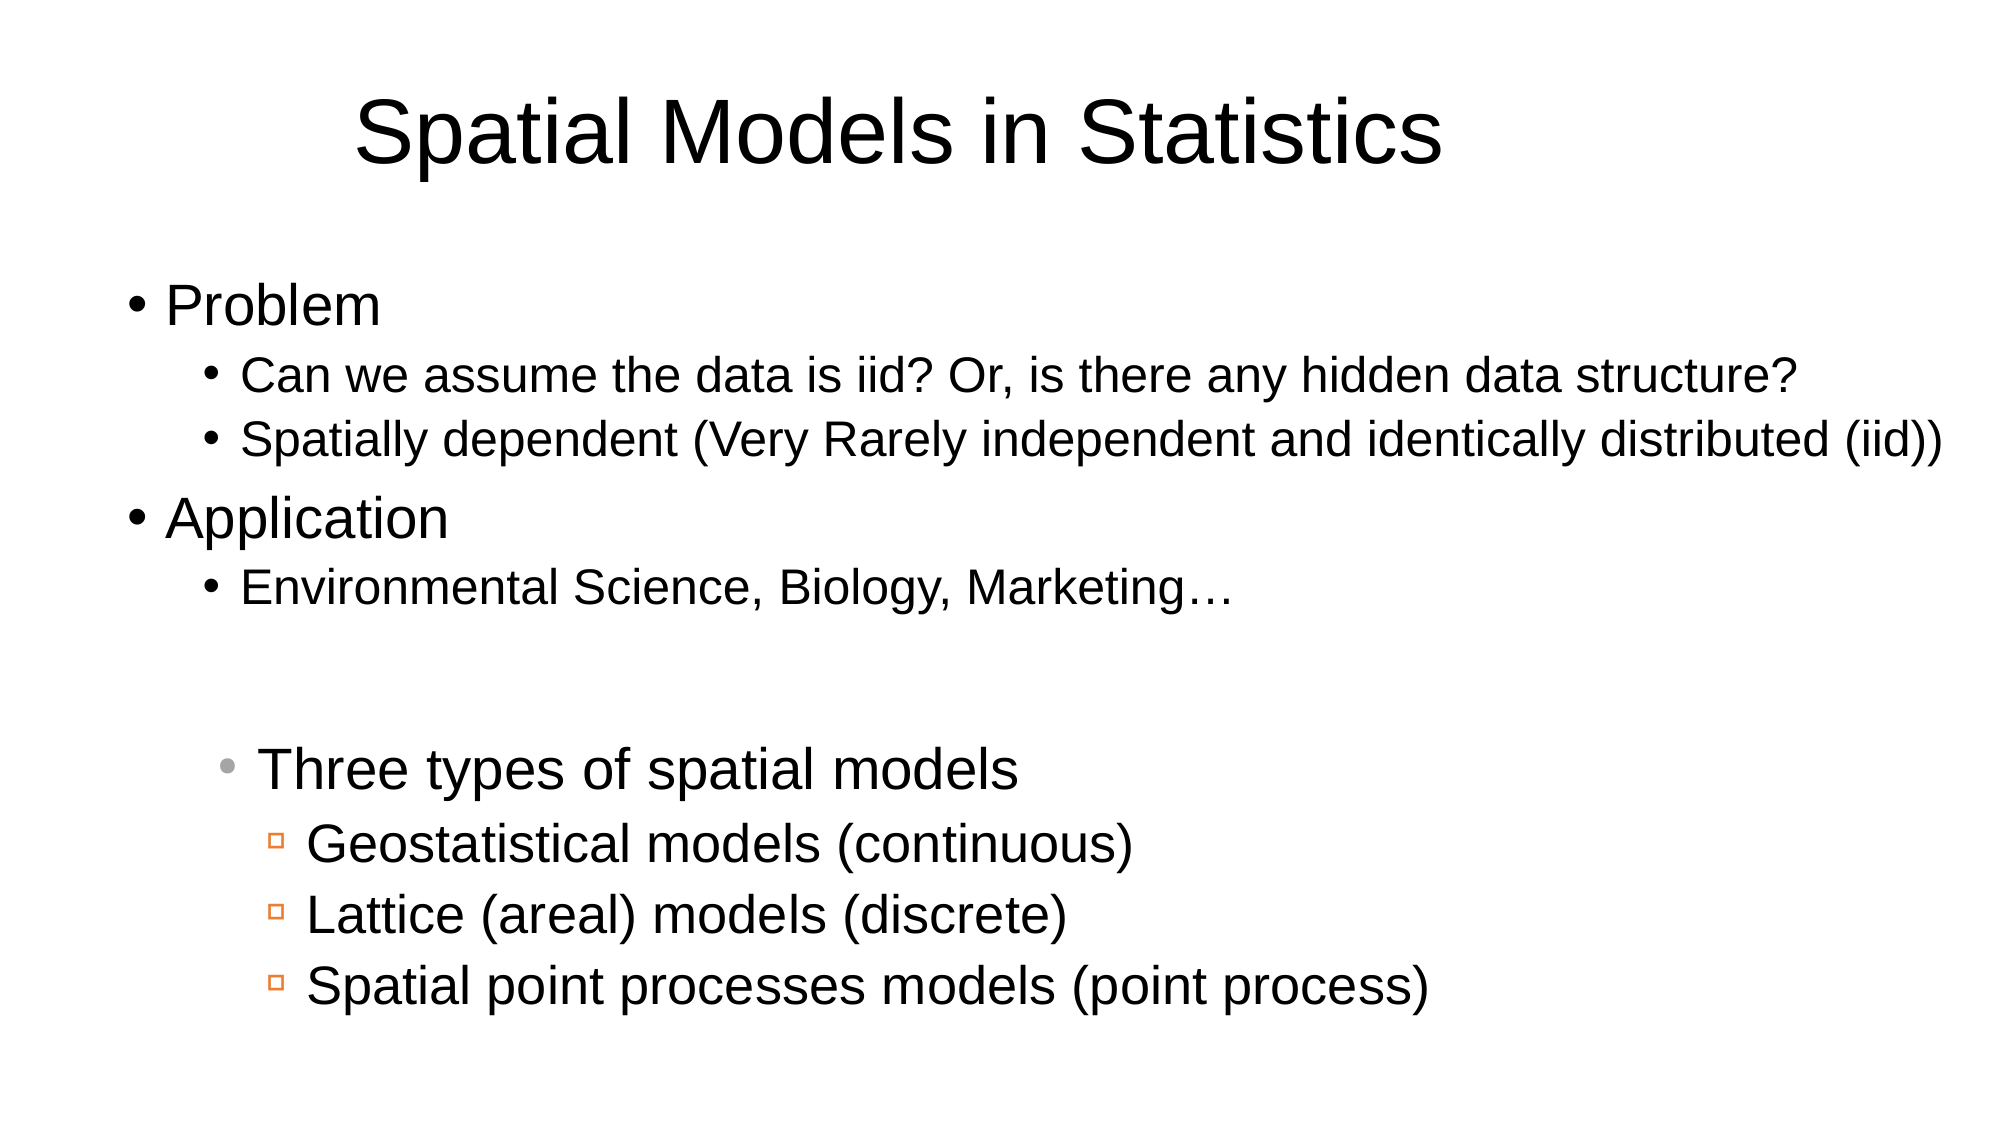

# Spatial Models in Statistics
Problem
Can we assume the data is iid? Or, is there any hidden data structure?
Spatially dependent (Very Rarely independent and identically distributed (iid))
Application
Environmental Science, Biology, Marketing…
Three types of spatial models
Geostatistical models (continuous)
Lattice (areal) models (discrete)
Spatial point processes models (point process)